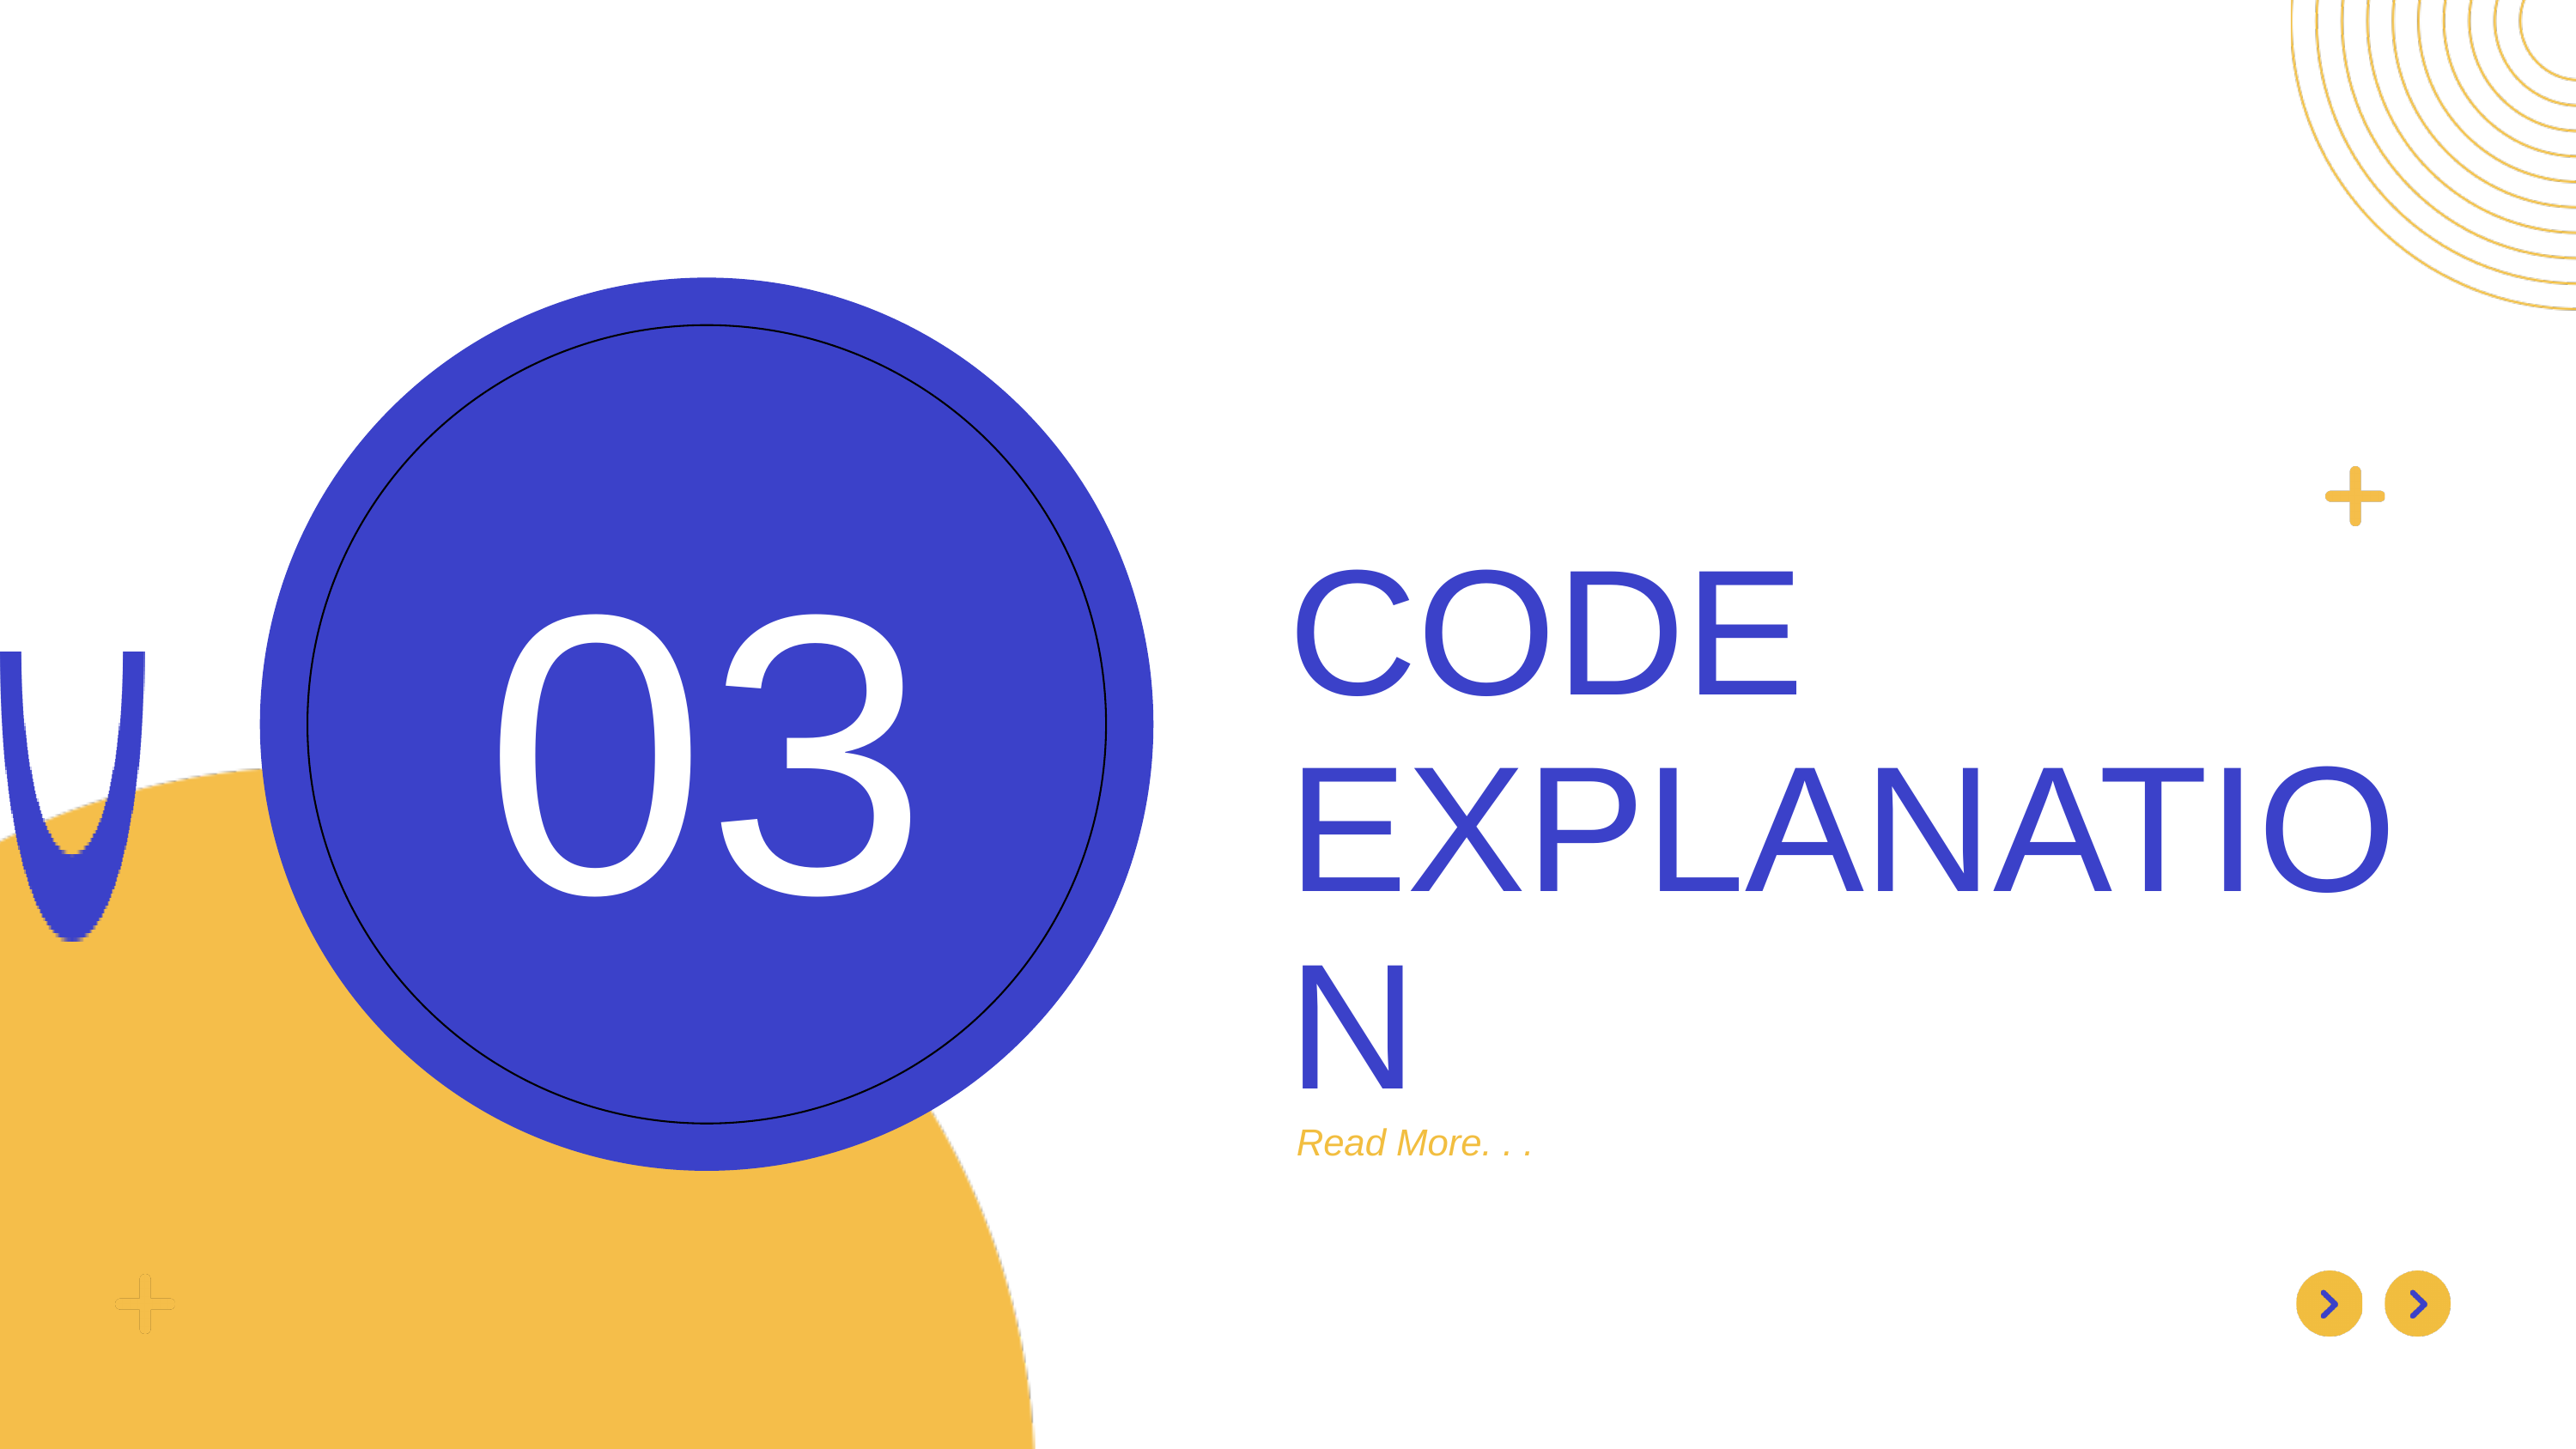

03

CODE EXPLANATION

Read More. . .